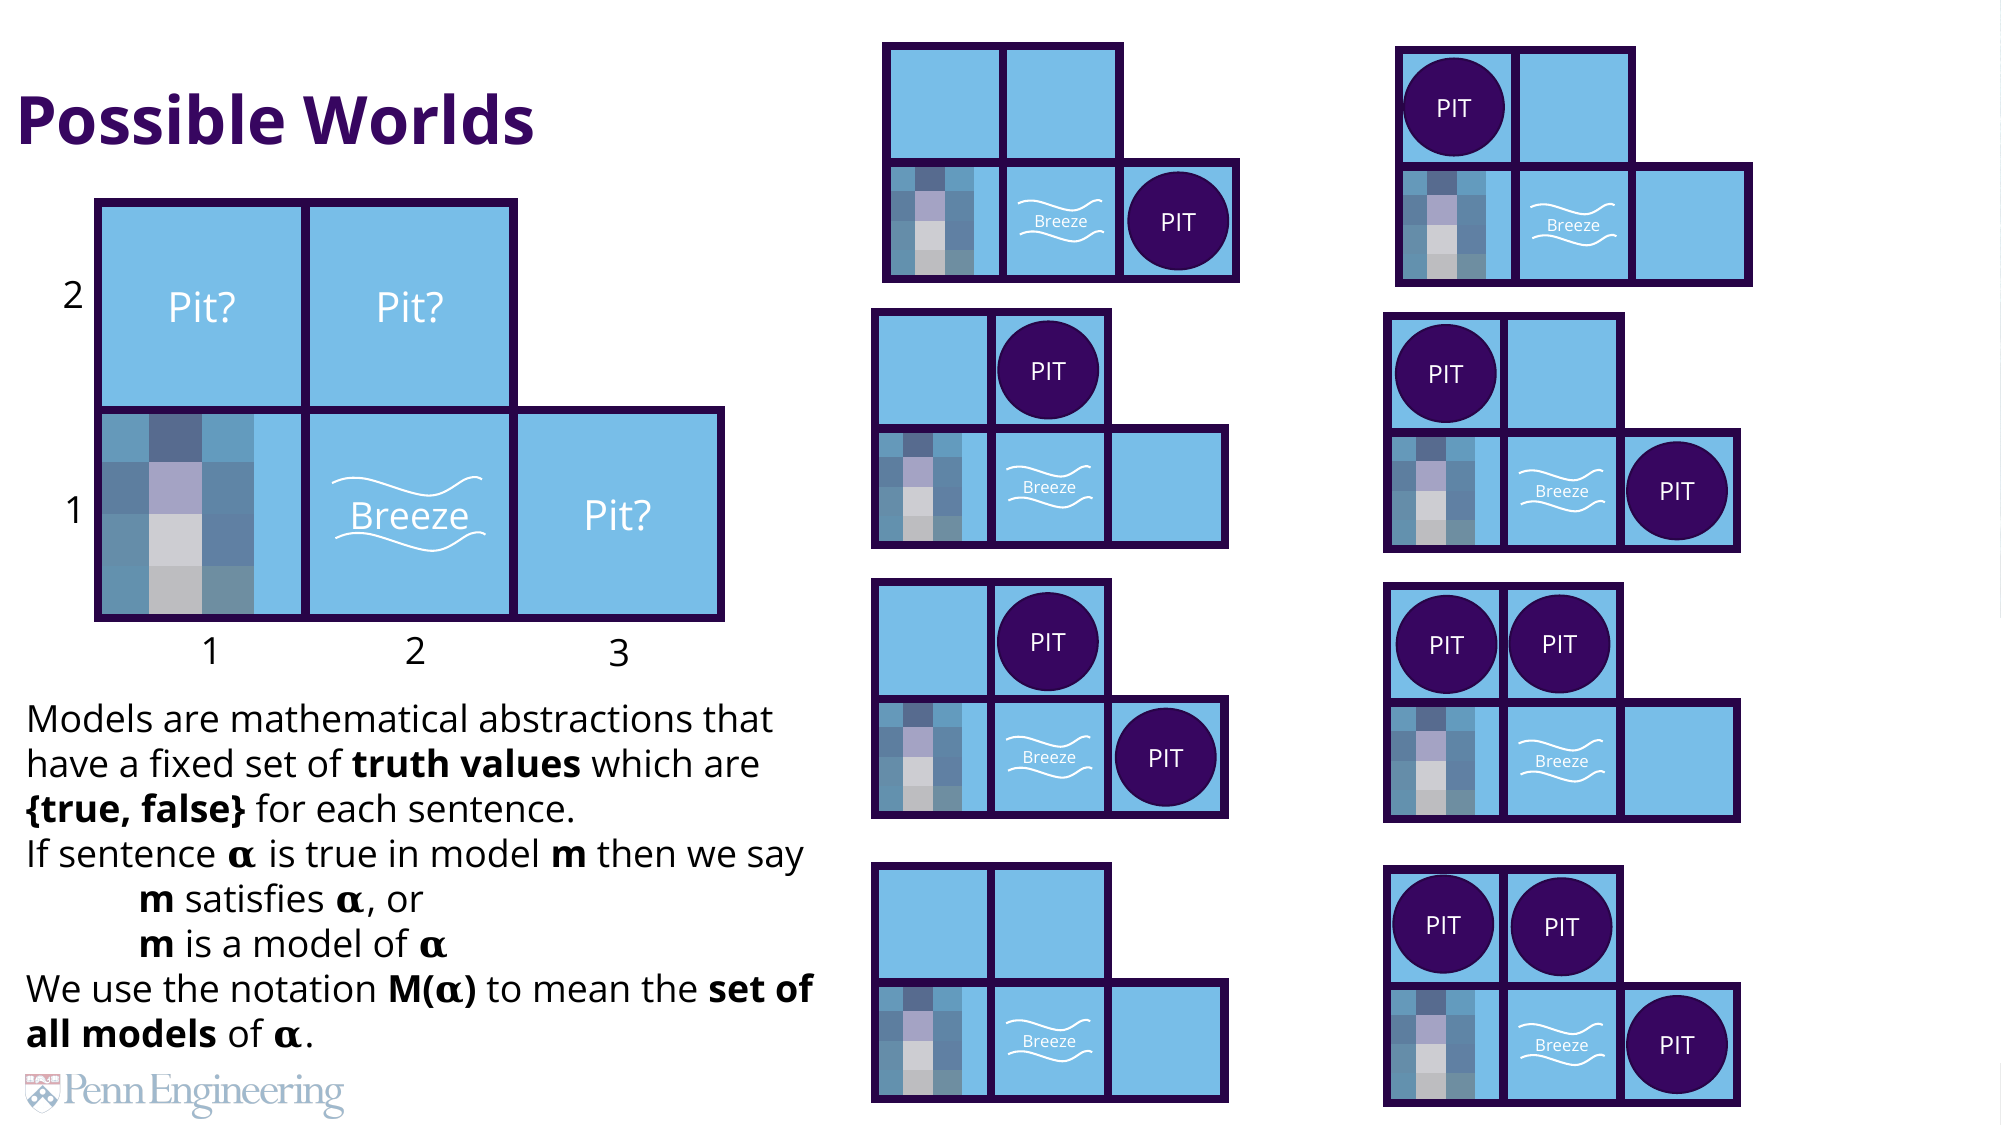

Breeze

PIT

Breeze

PIT
Possible Worlds

Pit?

Breeze
Pit?
Pit?

2
1
2
1
3

Breeze

PIT

Breeze

PIT
PIT

Breeze

PIT
PIT

Breeze

PIT
PIT
Models are mathematical abstractions that have a fixed set of truth values which are {true, false} for each sentence.
If sentence 𝛂 is true in model m then we say
m satisfies 𝛂, or
m is a model of 𝛂
We use the notation M(𝛂) to mean the set of all models of 𝛂.

Breeze

Breeze

PIT
PIT
PIT